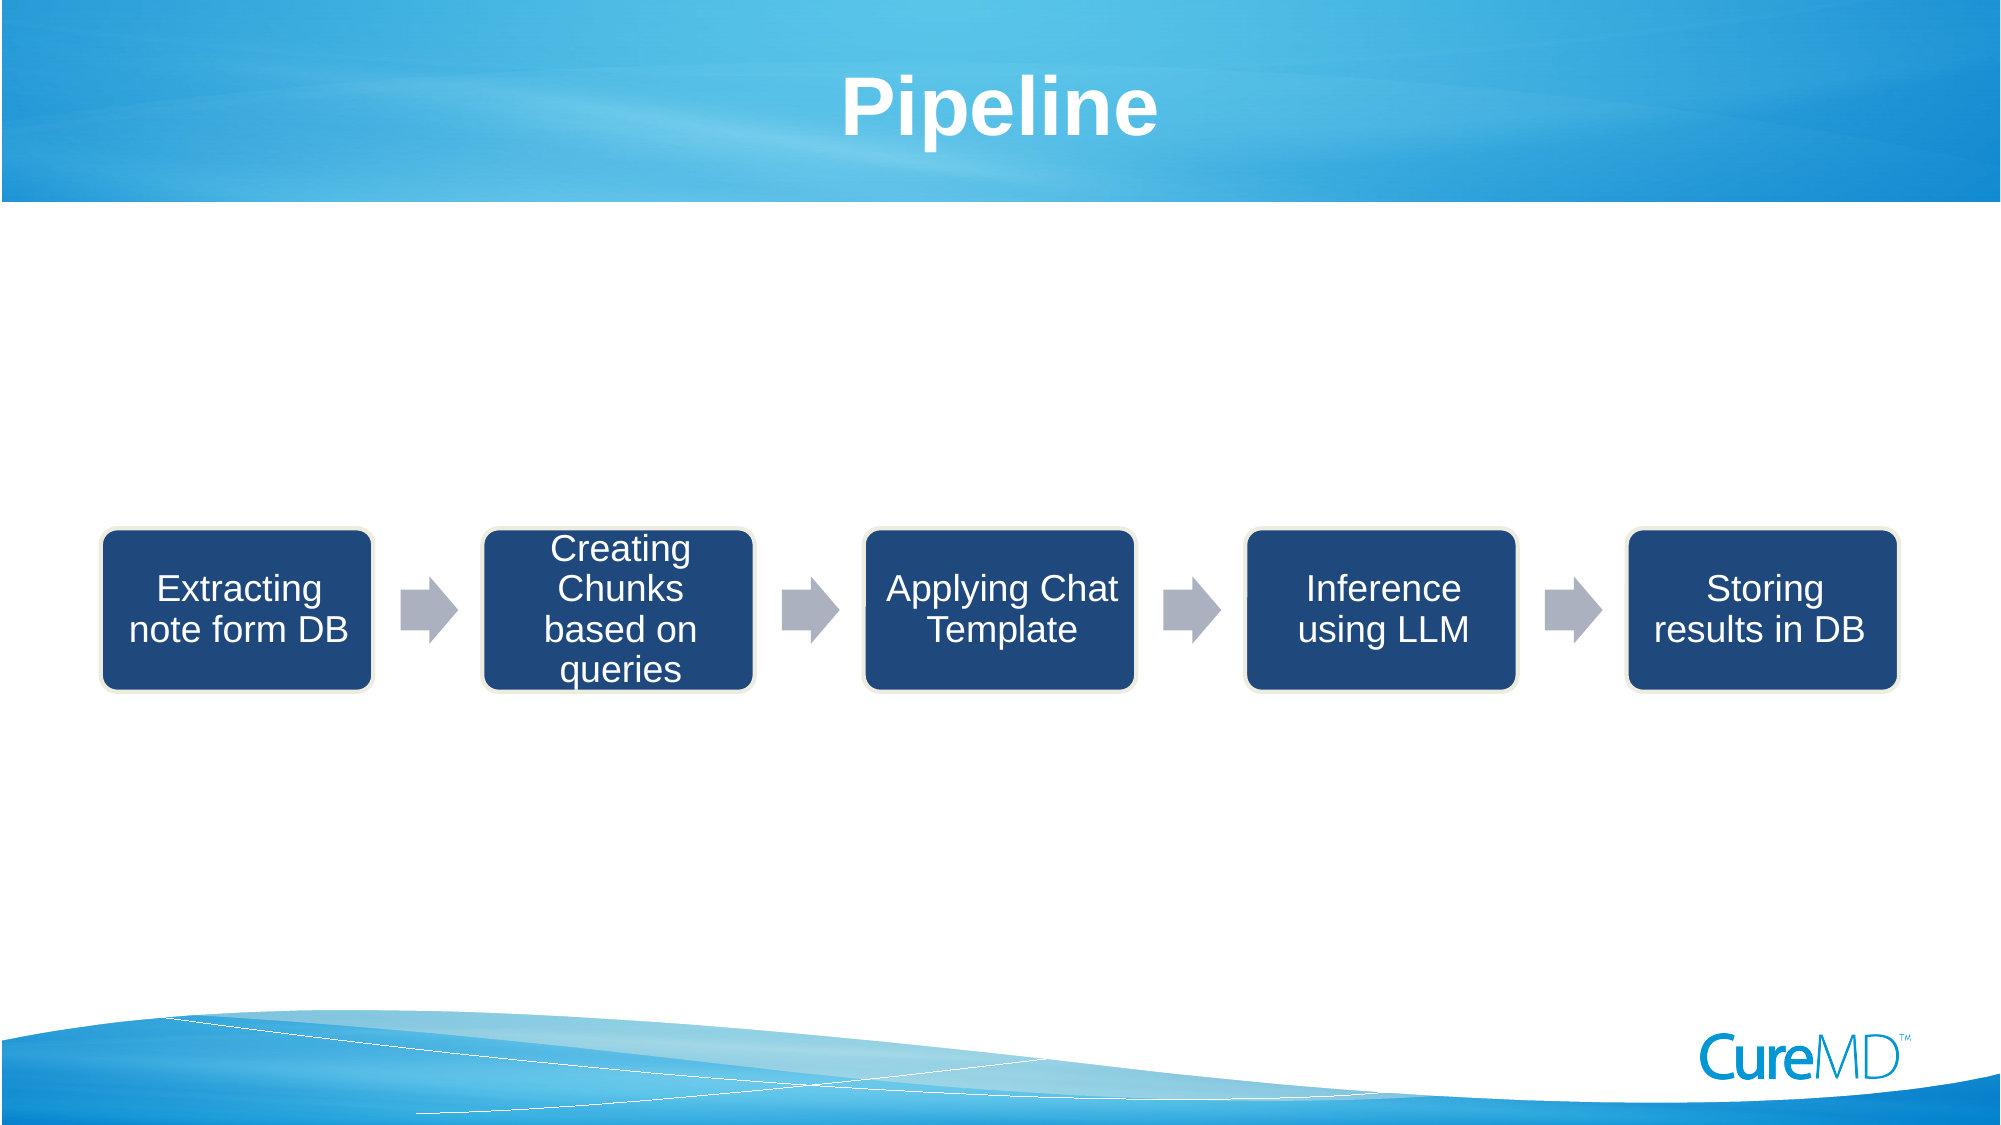

# Pipeline
Extracting note form DB

Creating Chunks based on queries

Applying Chat Template

Inference using LLM

Storing results in DB